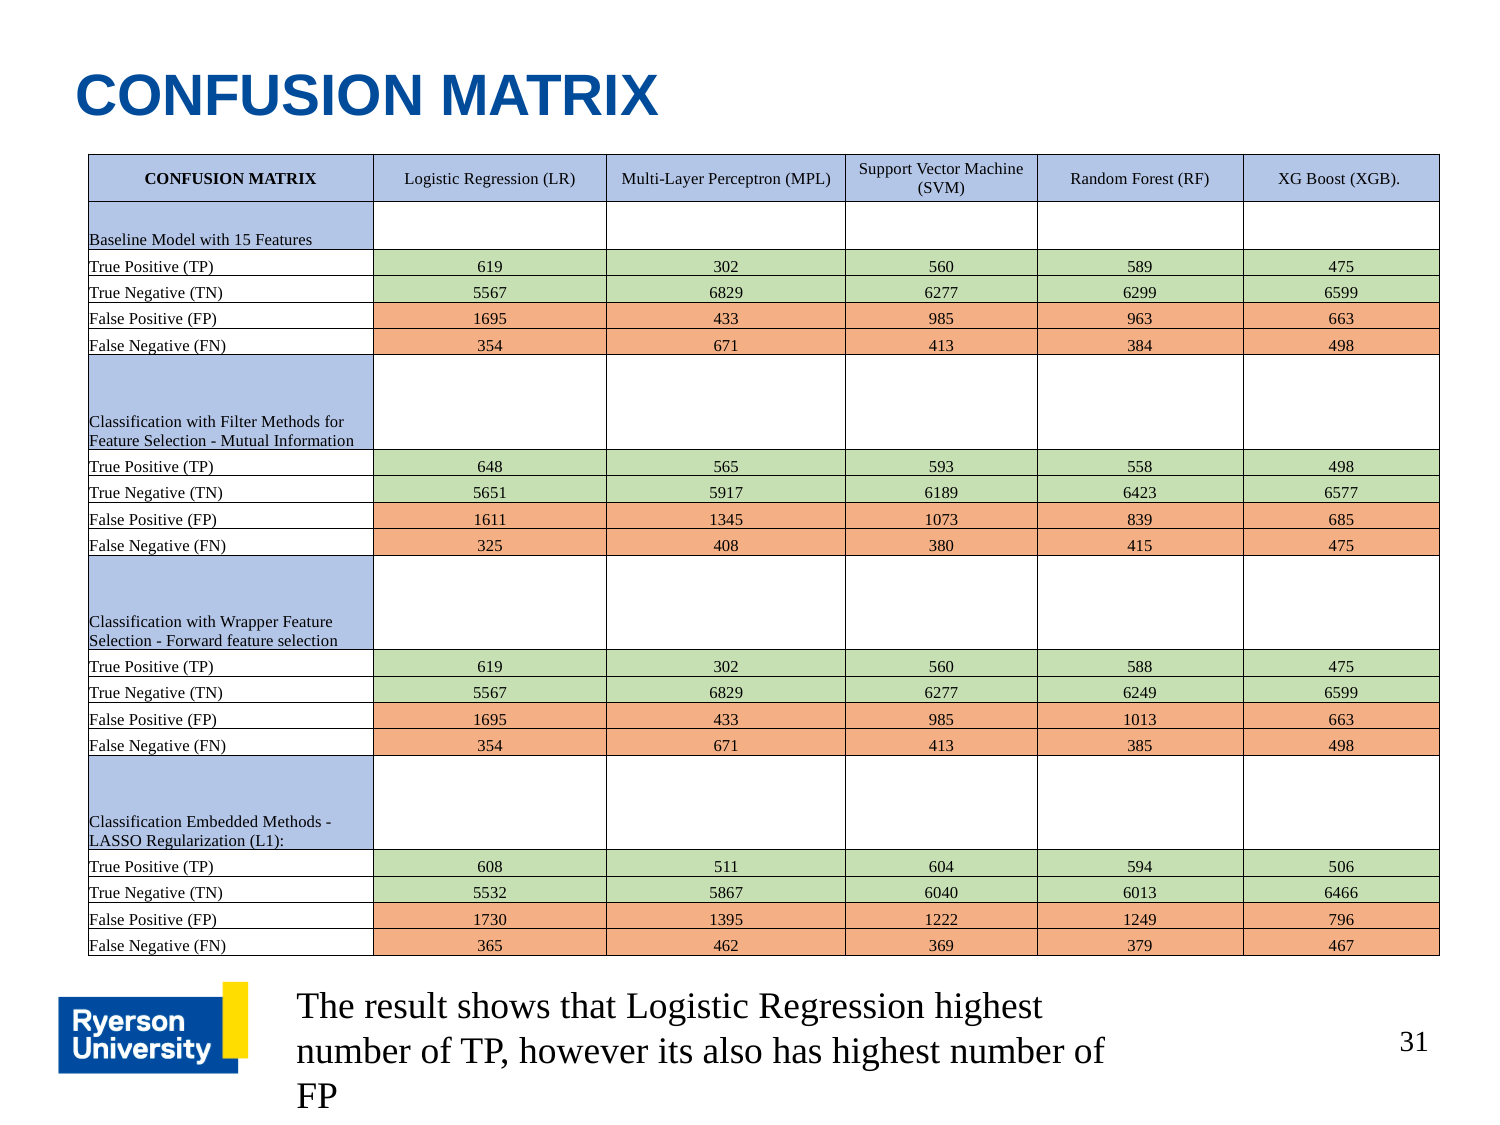

# CONFUSION MATRIX
| CONFUSION MATRIX | Logistic Regression (LR) | Multi-Layer Perceptron (MPL) | Support Vector Machine (SVM) | Random Forest (RF) | XG Boost (XGB). |
| --- | --- | --- | --- | --- | --- |
| Baseline Model with 15 Features |  |  |  |  |  |
| True Positive (TP) | 619 | 302 | 560 | 589 | 475 |
| True Negative (TN) | 5567 | 6829 | 6277 | 6299 | 6599 |
| False Positive (FP) | 1695 | 433 | 985 | 963 | 663 |
| False Negative (FN) | 354 | 671 | 413 | 384 | 498 |
| Classification with Filter Methods for Feature Selection - Mutual Information |  |  |  |  |  |
| True Positive (TP) | 648 | 565 | 593 | 558 | 498 |
| True Negative (TN) | 5651 | 5917 | 6189 | 6423 | 6577 |
| False Positive (FP) | 1611 | 1345 | 1073 | 839 | 685 |
| False Negative (FN) | 325 | 408 | 380 | 415 | 475 |
| Classification with Wrapper Feature Selection - Forward feature selection |  |  |  |  |  |
| True Positive (TP) | 619 | 302 | 560 | 588 | 475 |
| True Negative (TN) | 5567 | 6829 | 6277 | 6249 | 6599 |
| False Positive (FP) | 1695 | 433 | 985 | 1013 | 663 |
| False Negative (FN) | 354 | 671 | 413 | 385 | 498 |
| Classification Embedded Methods -LASSO Regularization (L1): |  |  |  |  |  |
| True Positive (TP) | 608 | 511 | 604 | 594 | 506 |
| True Negative (TN) | 5532 | 5867 | 6040 | 6013 | 6466 |
| False Positive (FP) | 1730 | 1395 | 1222 | 1249 | 796 |
| False Negative (FN) | 365 | 462 | 369 | 379 | 467 |
The result shows that Logistic Regression highest number of TP, however its also has highest number of FP
31